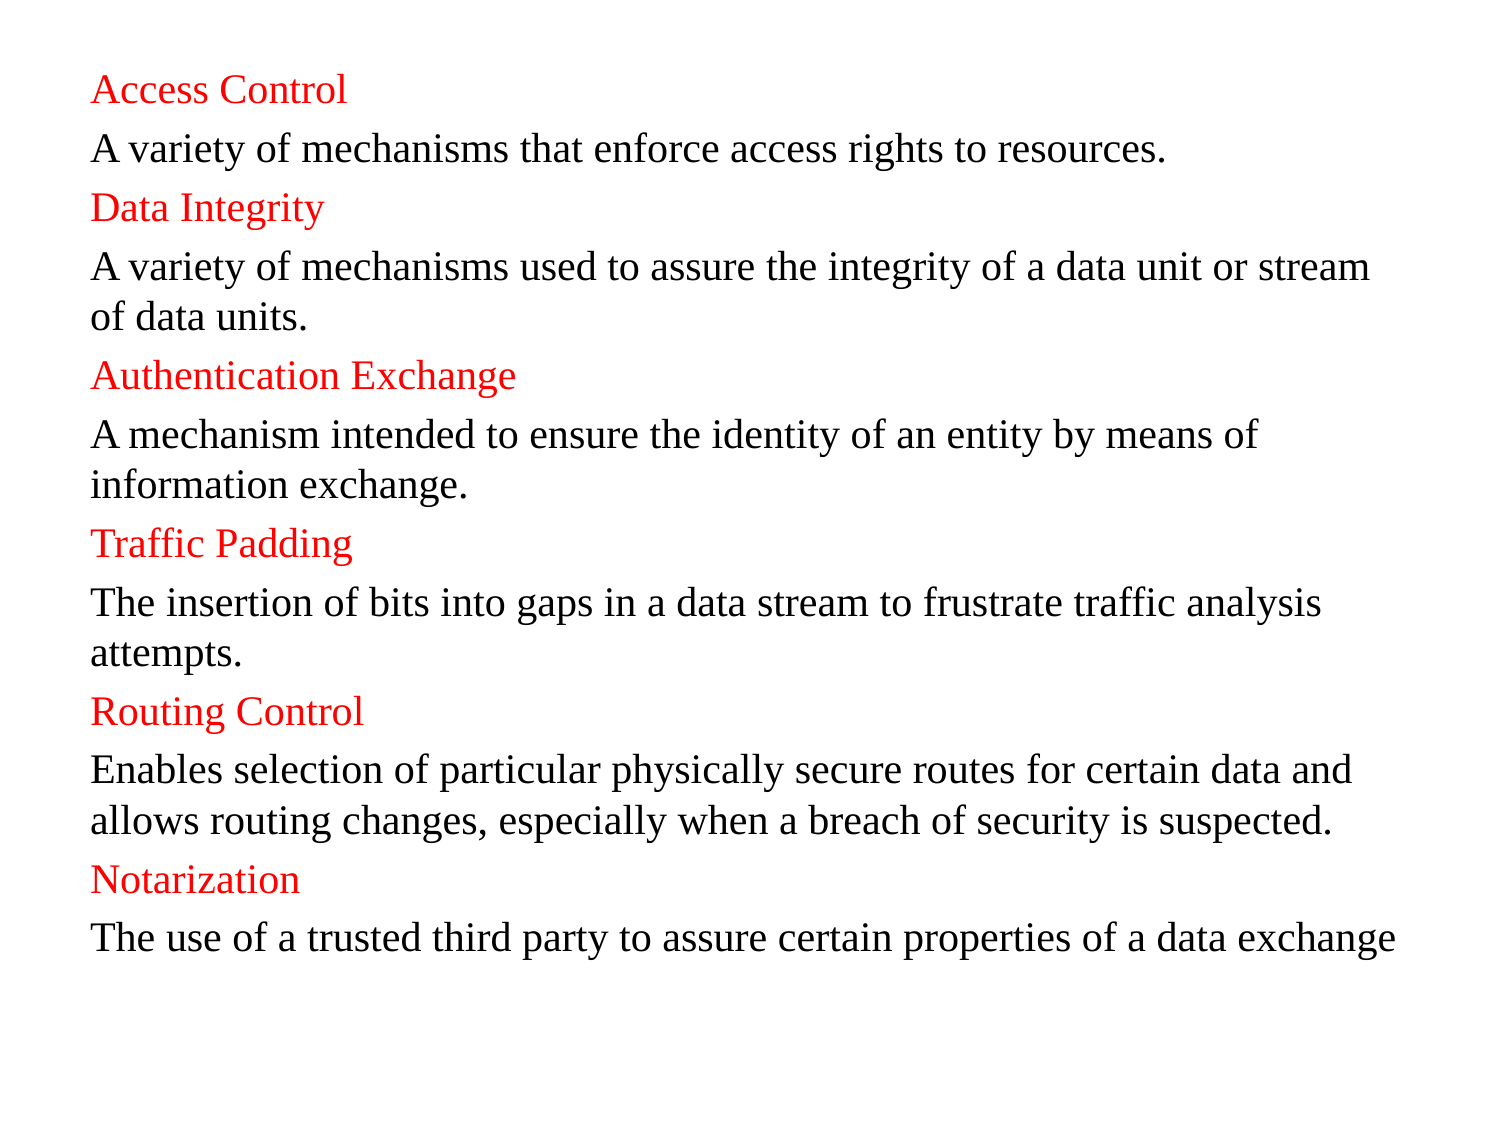

Access Control
A variety of mechanisms that enforce access rights to resources.
Data Integrity
A variety of mechanisms used to assure the integrity of a data unit or stream of data units.
Authentication Exchange
A mechanism intended to ensure the identity of an entity by means of information exchange.
Traffic Padding
The insertion of bits into gaps in a data stream to frustrate traffic analysis attempts.
Routing Control
Enables selection of particular physically secure routes for certain data and allows routing changes, especially when a breach of security is suspected.
Notarization
The use of a trusted third party to assure certain properties of a data exchange